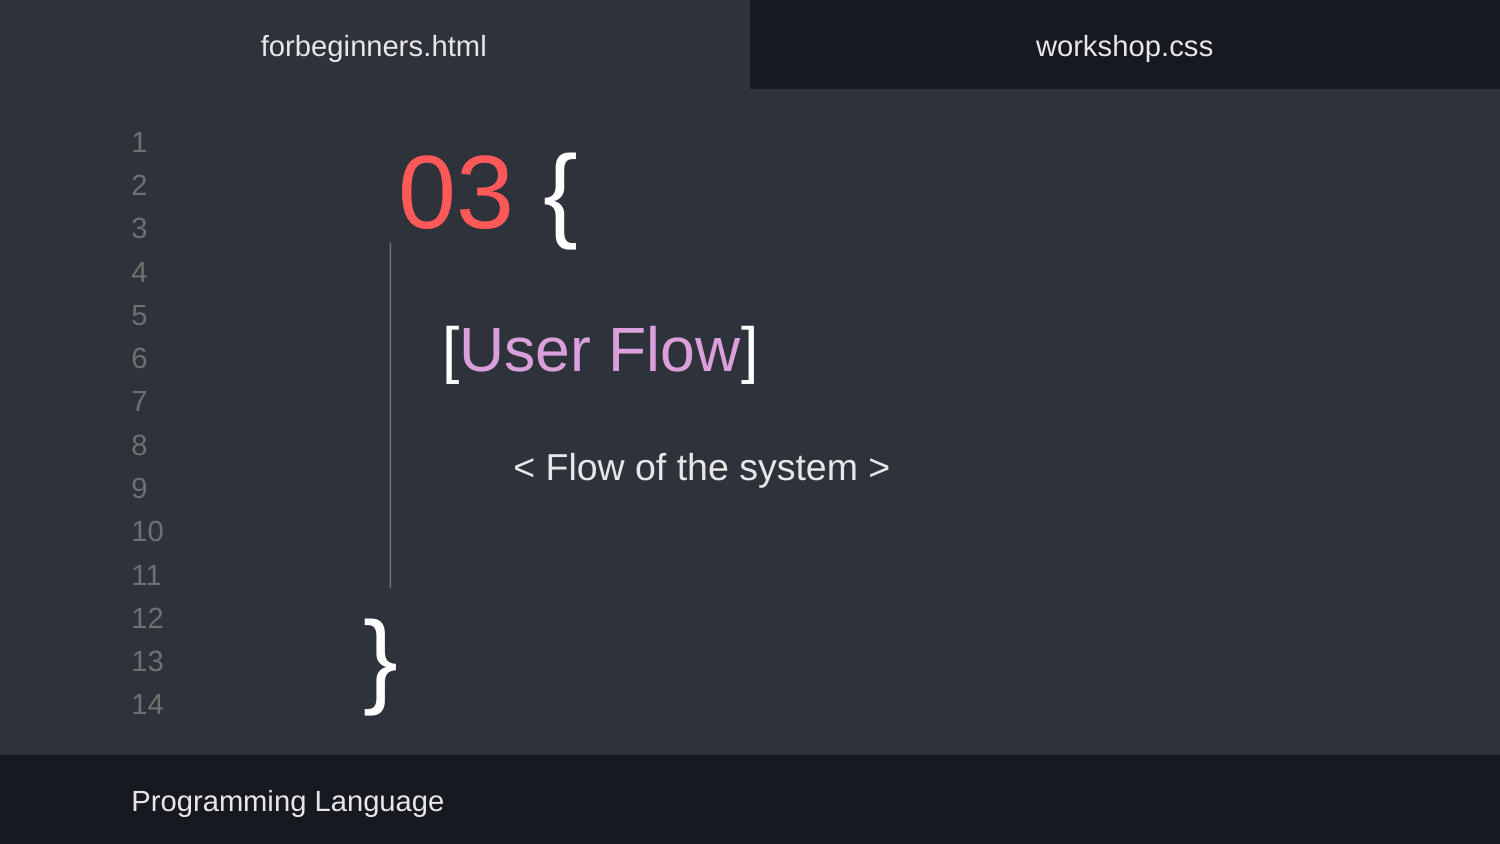

forbeginners.html
workshop.css
# 03 {
[User Flow]
< Flow of the system >
}
Programming Language